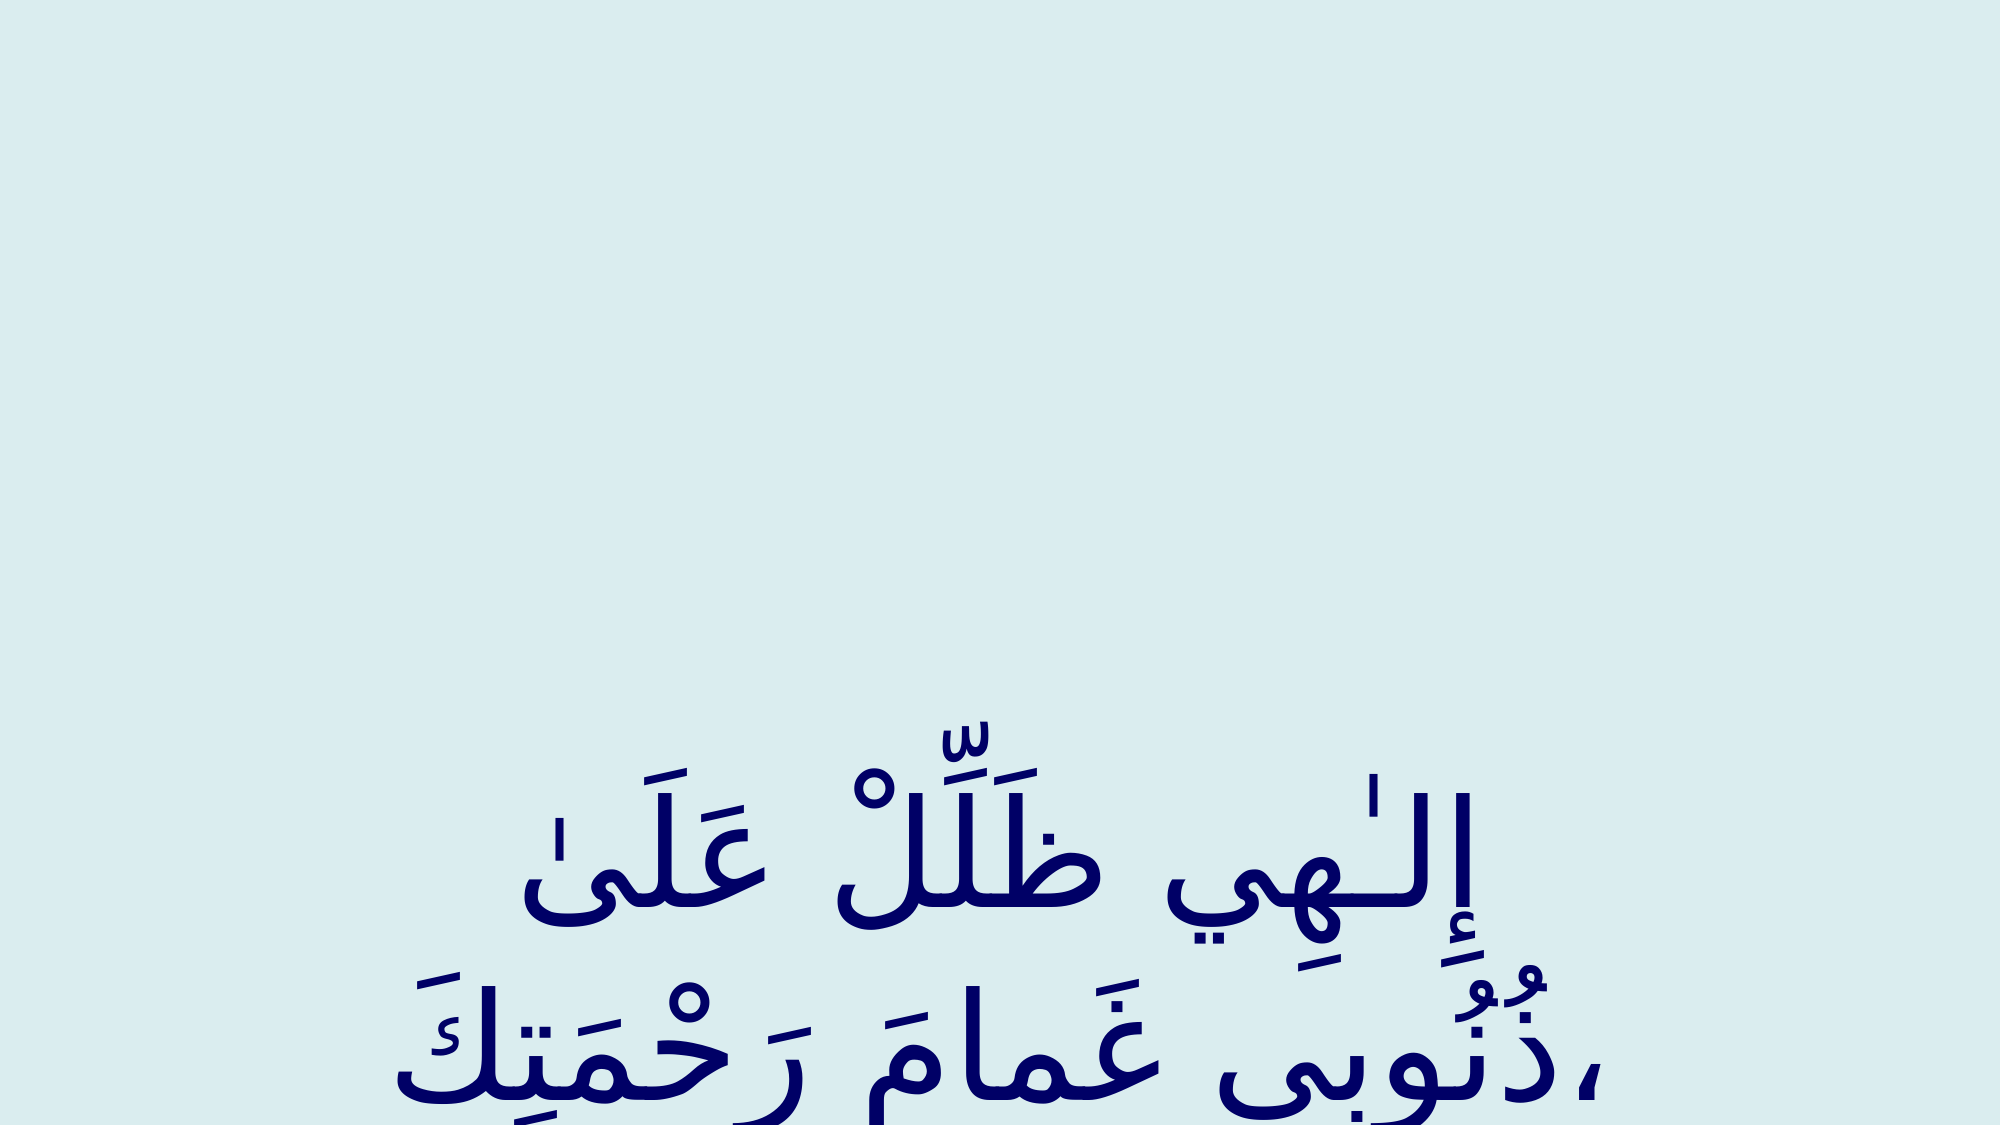

#
إِلـٰهِي ظَلِّلْ عَلَىٰ ذُنُوبِي غَمامَ رَحْمَتِكَ،
My God, let the cloud of Your mercy cast its shadow upon my sins